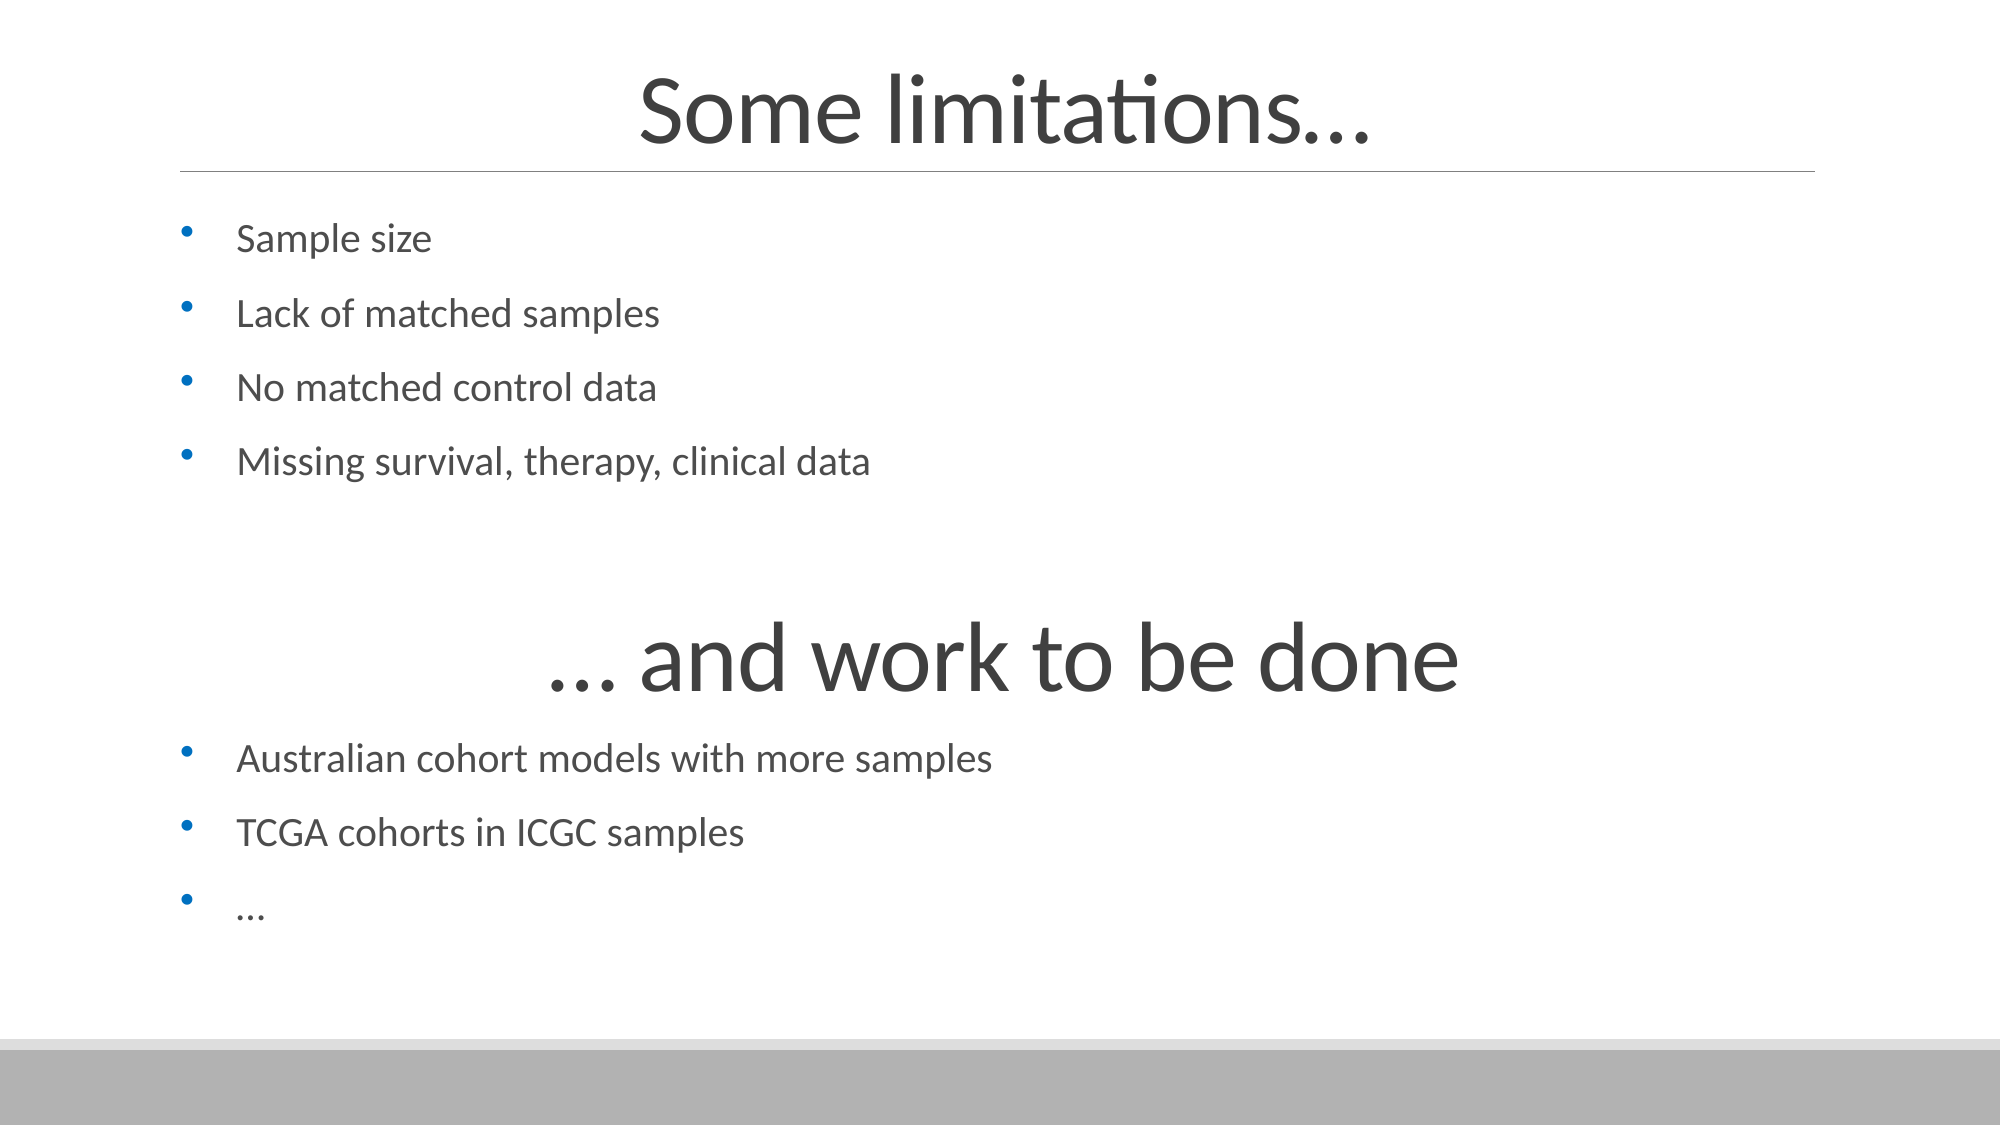

# Some limitations…
Sample size
Lack of matched samples
No matched control data
Missing survival, therapy, clinical data

Australian cohort models with more samples
TCGA cohorts in ICGC samples
…

… and work to be done